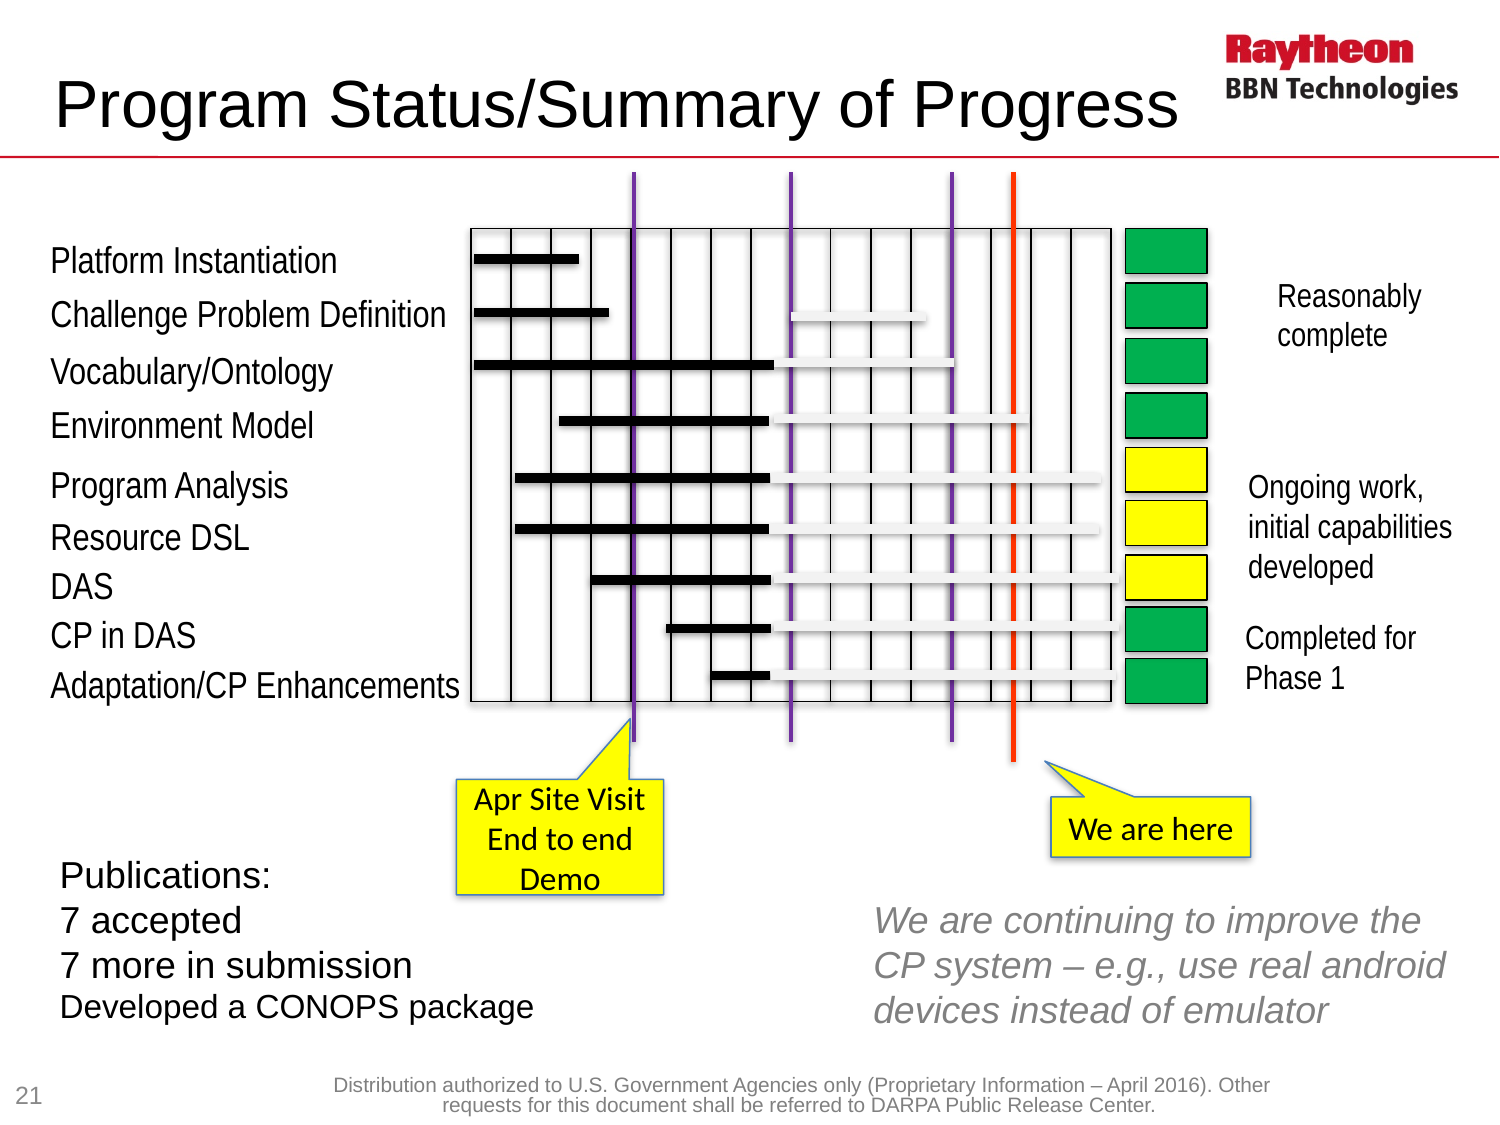

# Program Status/Summary of Progress

Platform Instantiation
Reasonably complete

Challenge Problem Definition

Vocabulary/Ontology

Environment Model

Ongoing work, initial capabilities developed
Program Analysis

Resource DSL

DAS

Completed for Phase 1
CP in DAS
Adaptation/CP Enhancements

Apr Site Visit End to end Demo
We are here
Publications:
7 accepted
7 more in submission
Developed a CONOPS package
We are continuing to improve the CP system – e.g., use real android devices instead of emulator
21